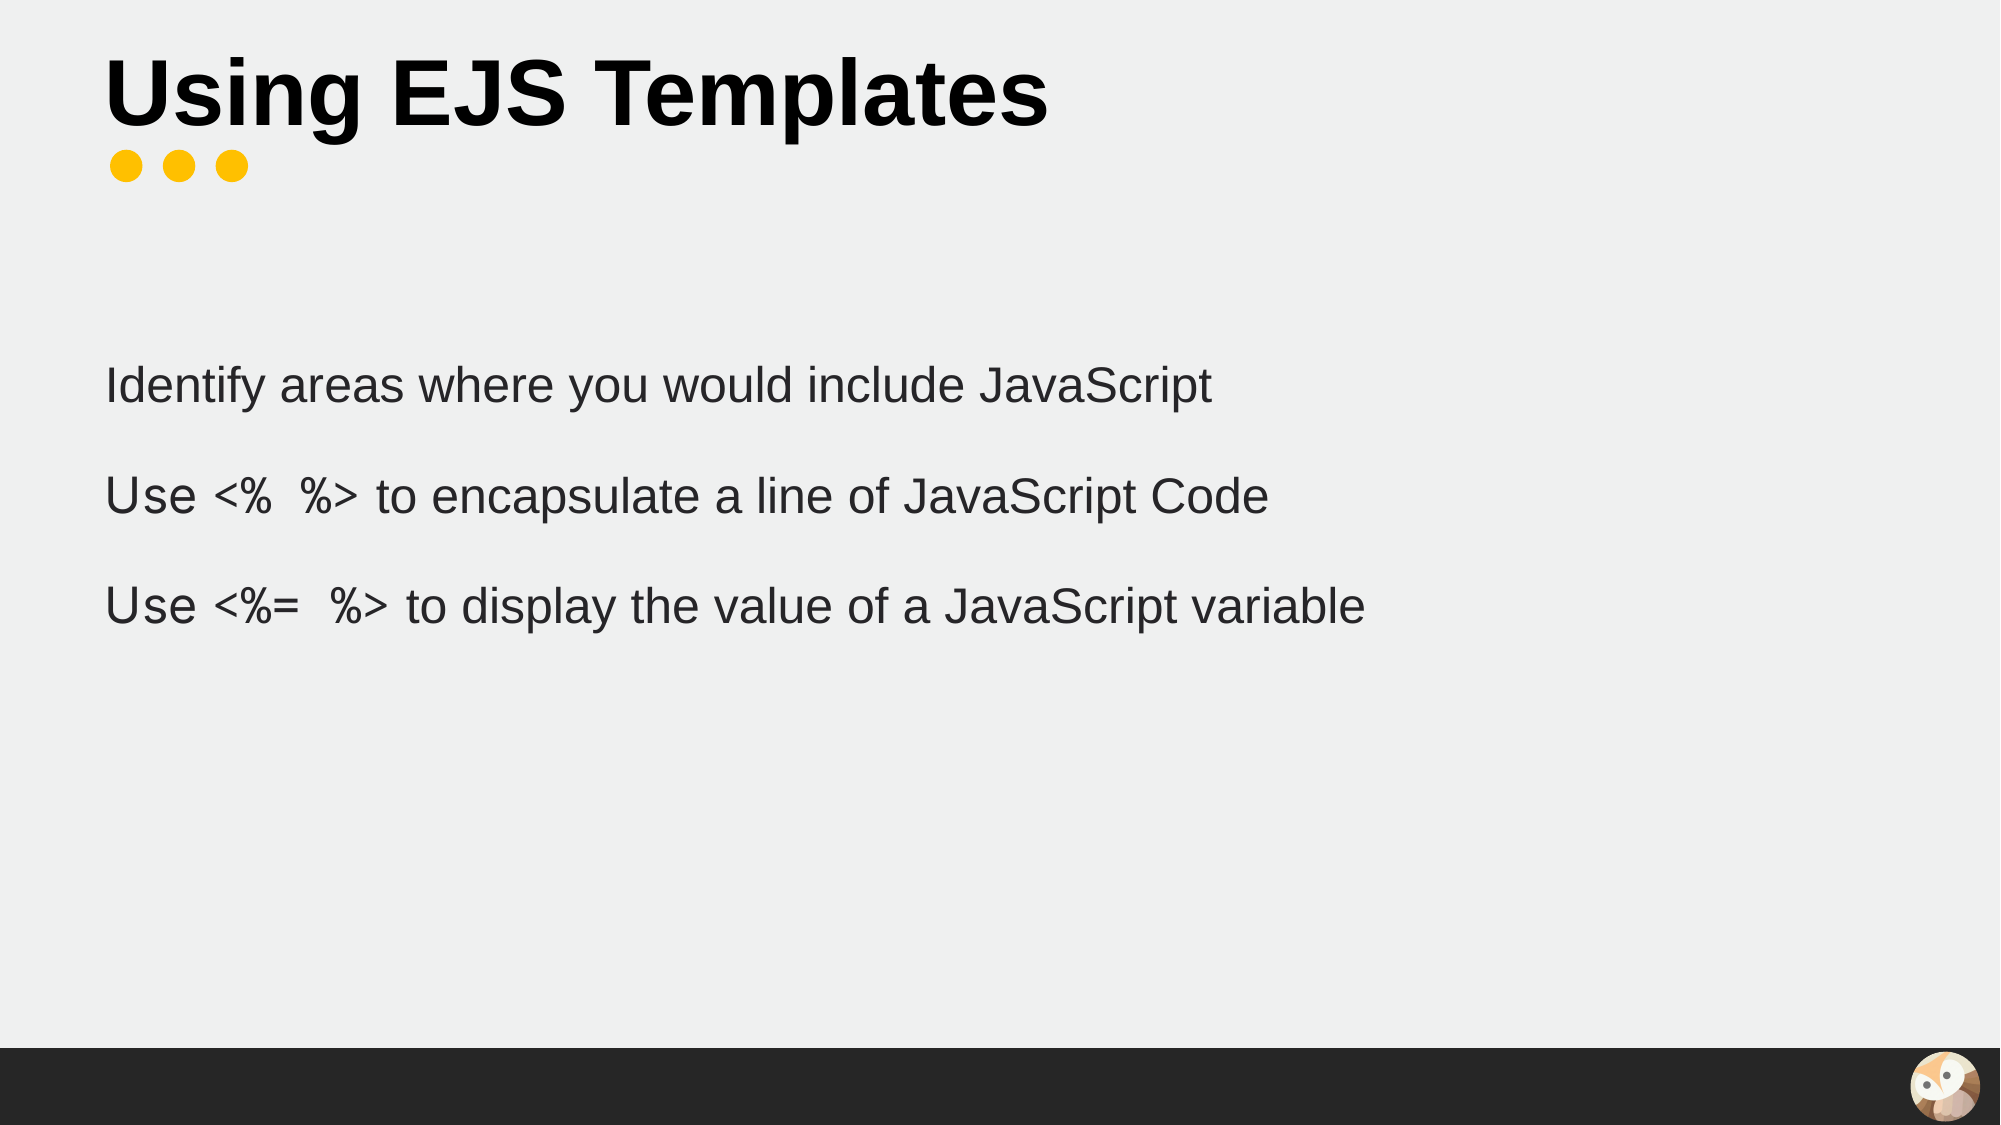

# Using EJS Templates
Identify areas where you would include JavaScript
Use <% %> to encapsulate a line of JavaScript Code
Use <%= %> to display the value of a JavaScript variable